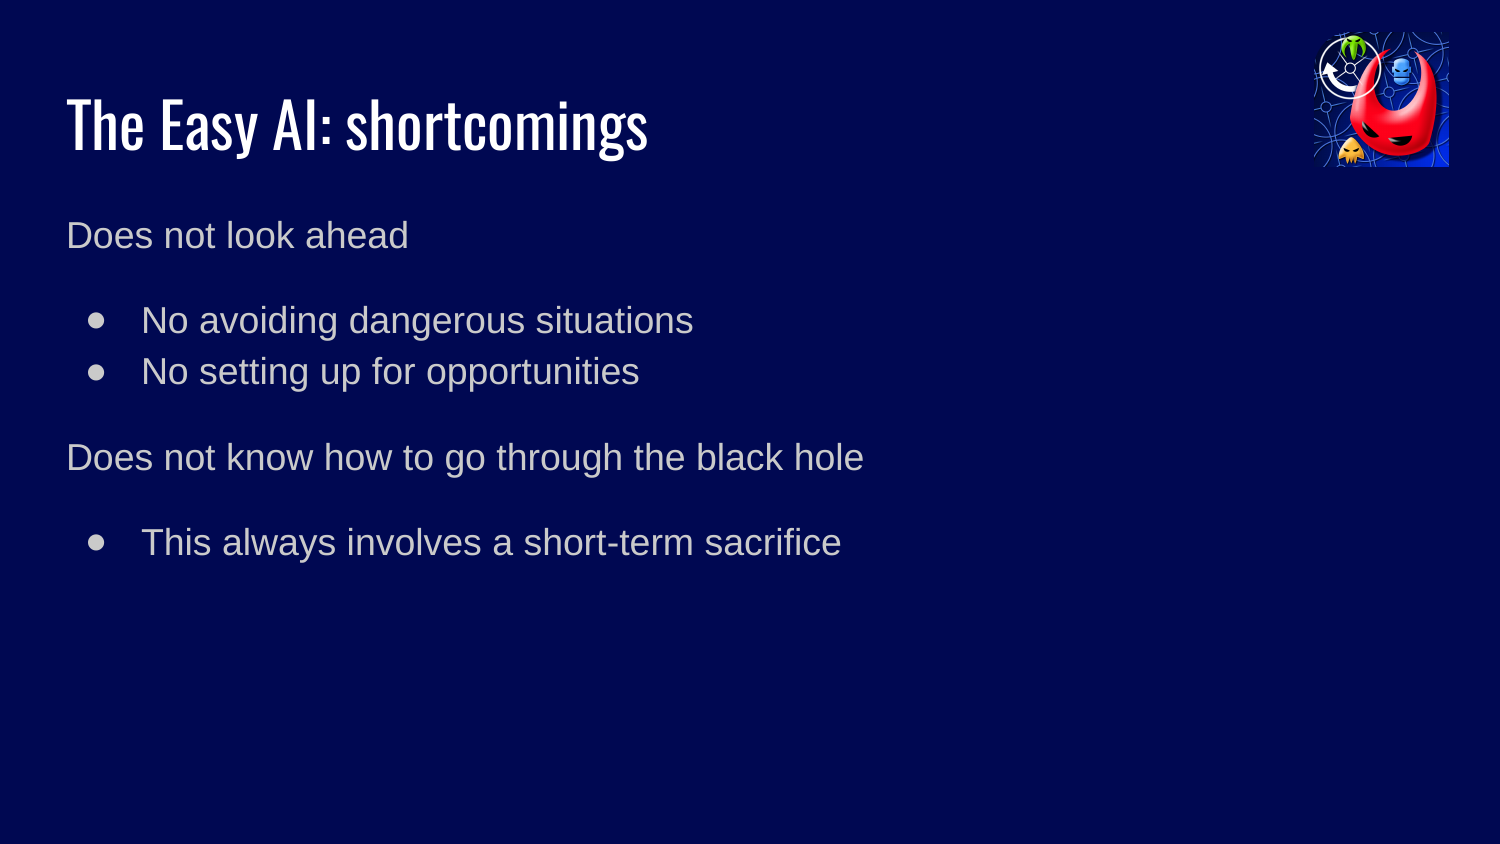

# The Easy AI: shortcomings
Does not look ahead
No avoiding dangerous situations
No setting up for opportunities
Does not know how to go through the black hole
This always involves a short-term sacrifice